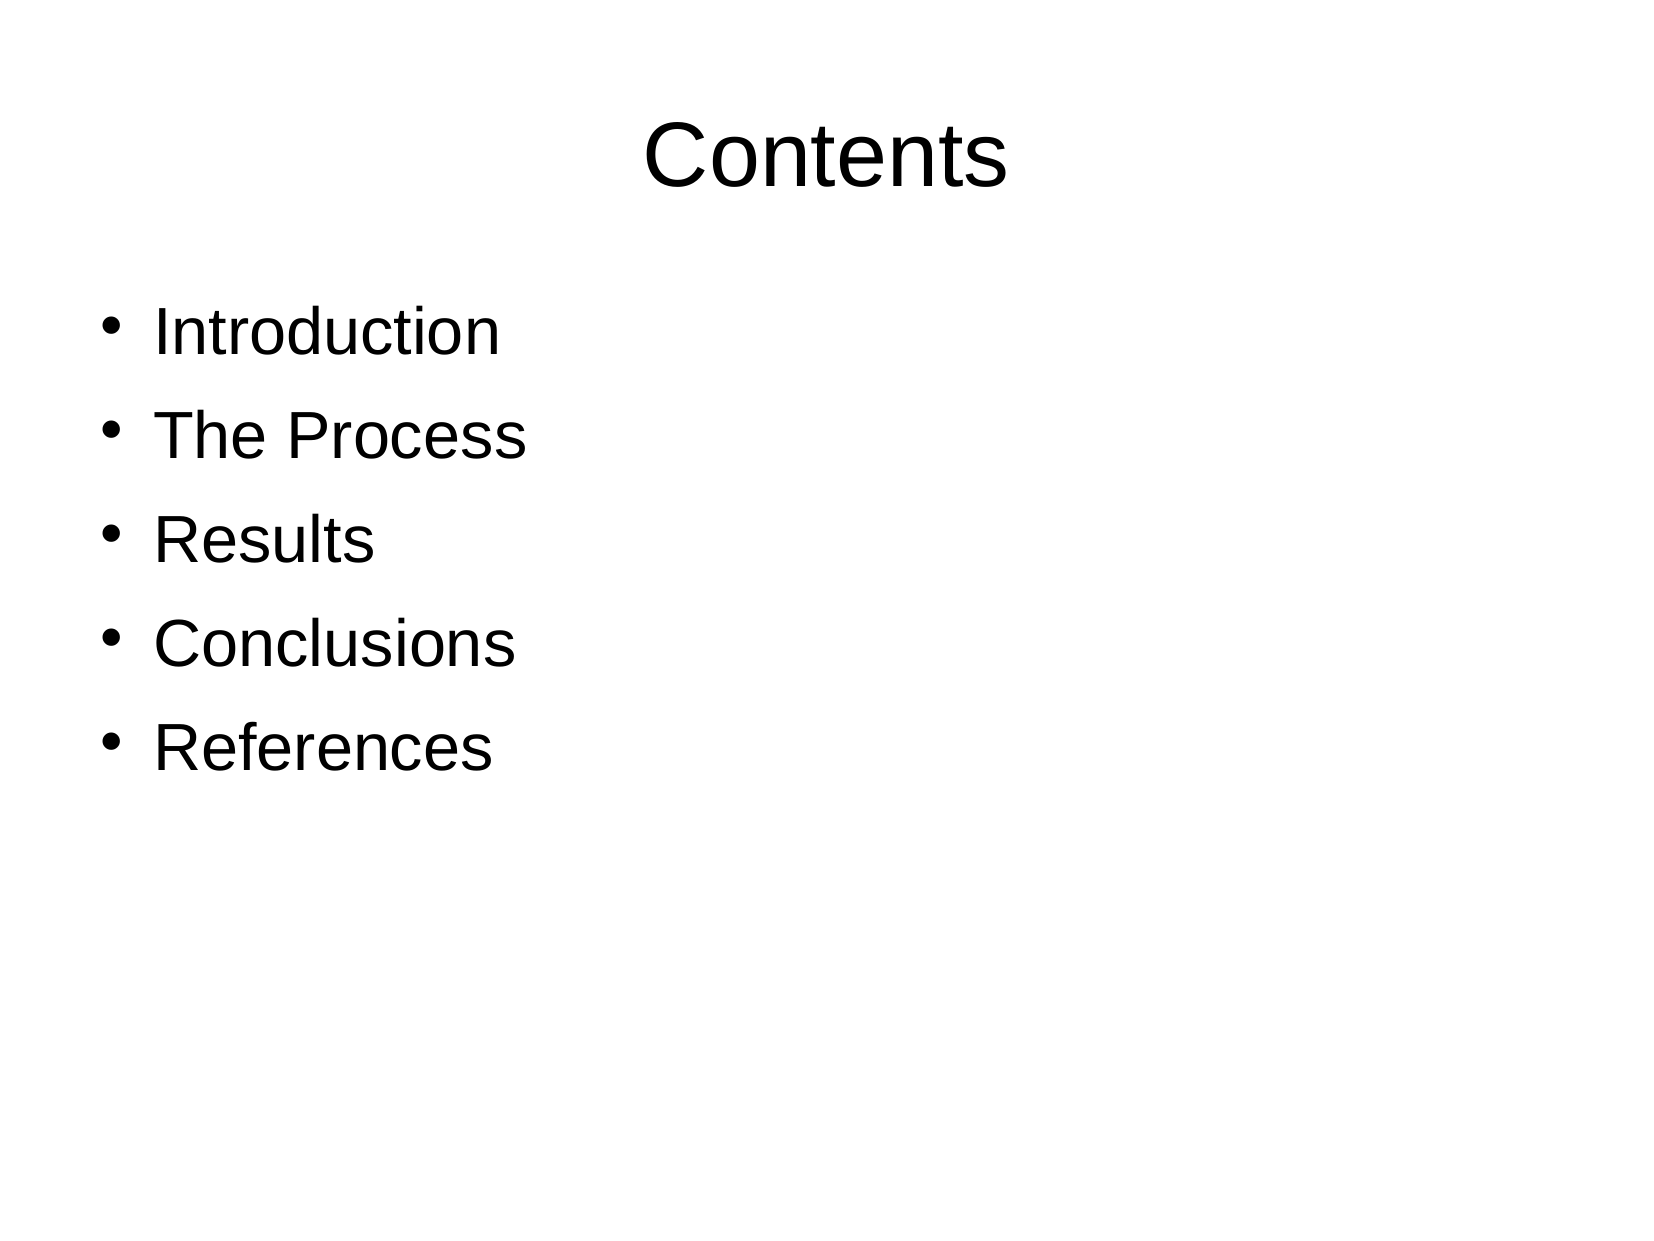

# Contents
Introduction
The Process
Results
Conclusions
References